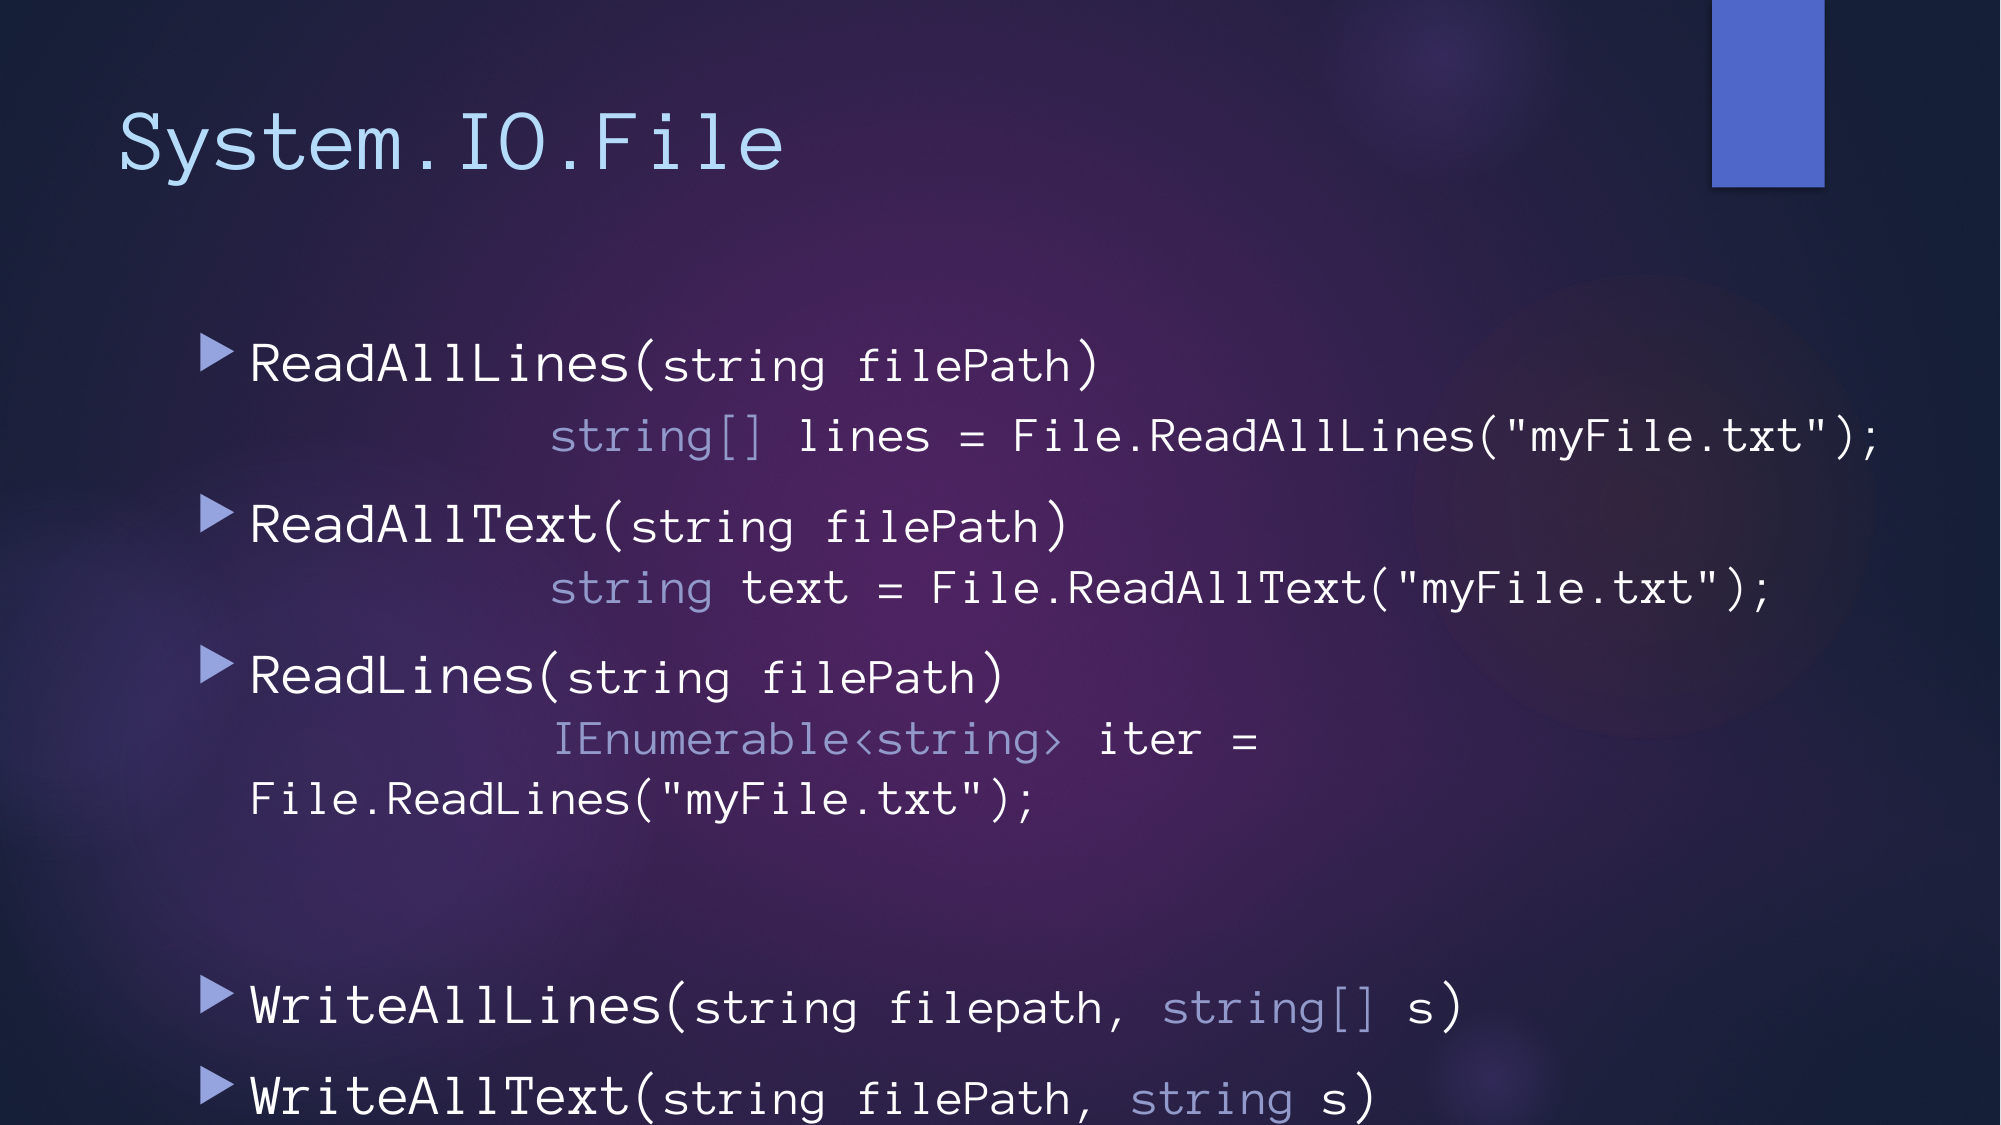

# System.IO.File
ReadAllLines(string filePath)
		string[] lines = File.ReadAllLines("myFile.txt");
ReadAllText(string filePath)
		string text = File.ReadAllText("myFile.txt");
ReadLines(string filePath)
		IEnumerable<string> iter = File.ReadLines("myFile.txt");
WriteAllLines(string filepath, string[] s)
WriteAllText(string filePath, string s)